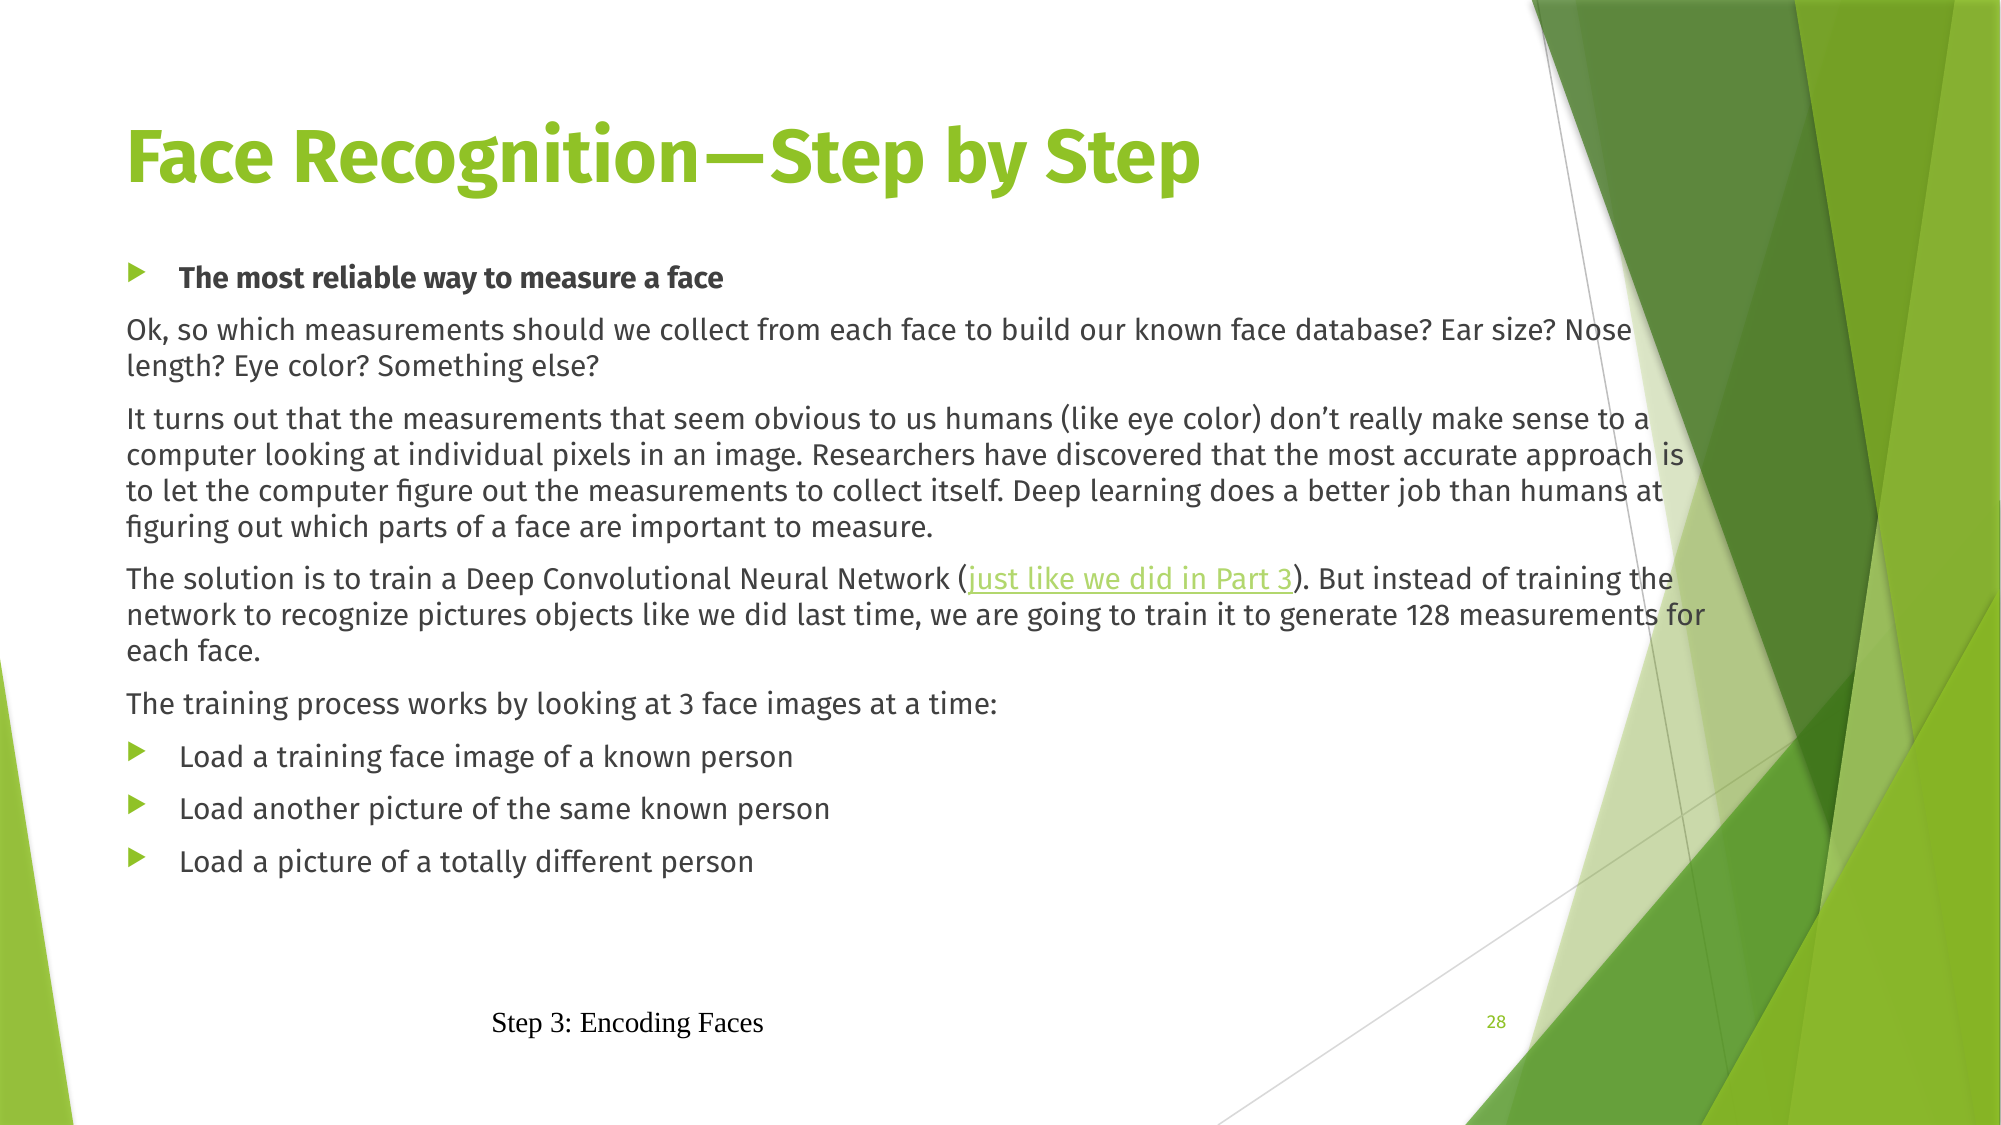

# Face Recognition — Step by Step
The most reliable way to measure a face
Ok, so which measurements should we collect from each face to build our known face database? Ear size? Nose length? Eye color? Something else?
It turns out that the measurements that seem obvious to us humans (like eye color) don’t really make sense to a computer looking at individual pixels in an image. Researchers have discovered that the most accurate approach is to let the computer figure out the measurements to collect itself. Deep learning does a better job than humans at figuring out which parts of a face are important to measure.
The solution is to train a Deep Convolutional Neural Network (just like we did in Part 3). But instead of training the network to recognize pictures objects like we did last time, we are going to train it to generate 128 measurements for each face.
The training process works by looking at 3 face images at a time:
Load a training face image of a known person
Load another picture of the same known person
Load a picture of a totally different person

Step 3: Encoding Faces
28